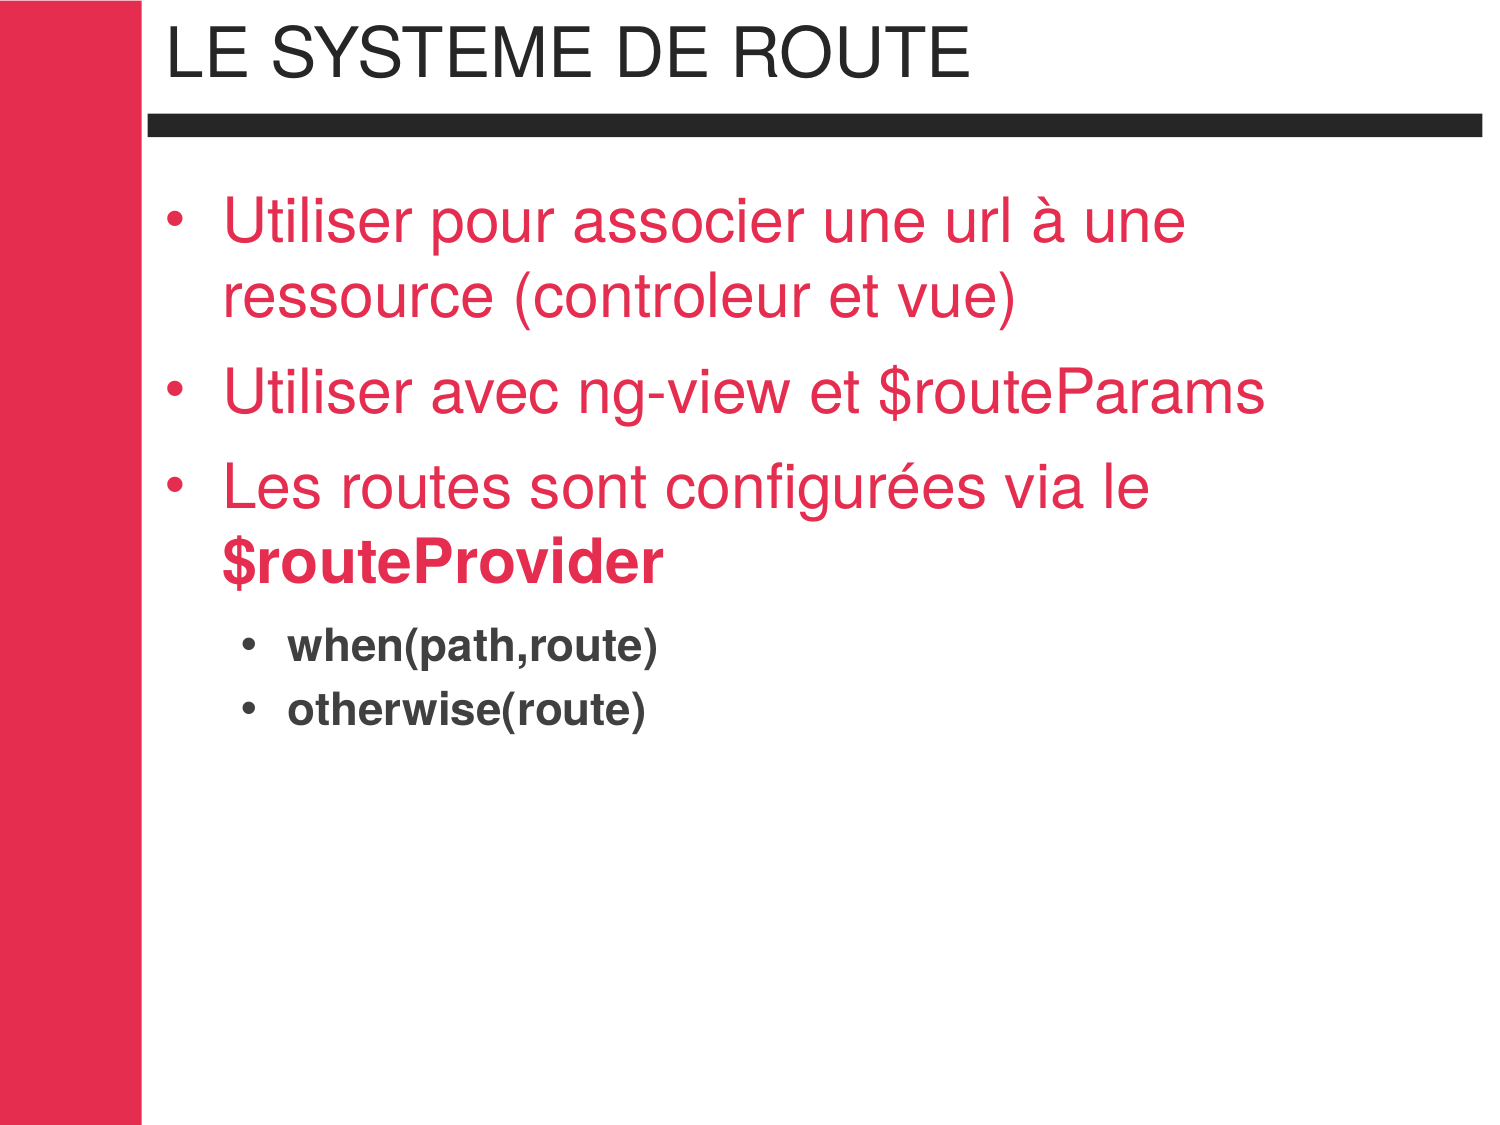

# Le systeme de route
Utiliser pour associer une url à une ressource (controleur et vue)
Utiliser avec ng-view et $routeParams
Les routes sont configurées via le $routeProvider
when(path,route)
otherwise(route)